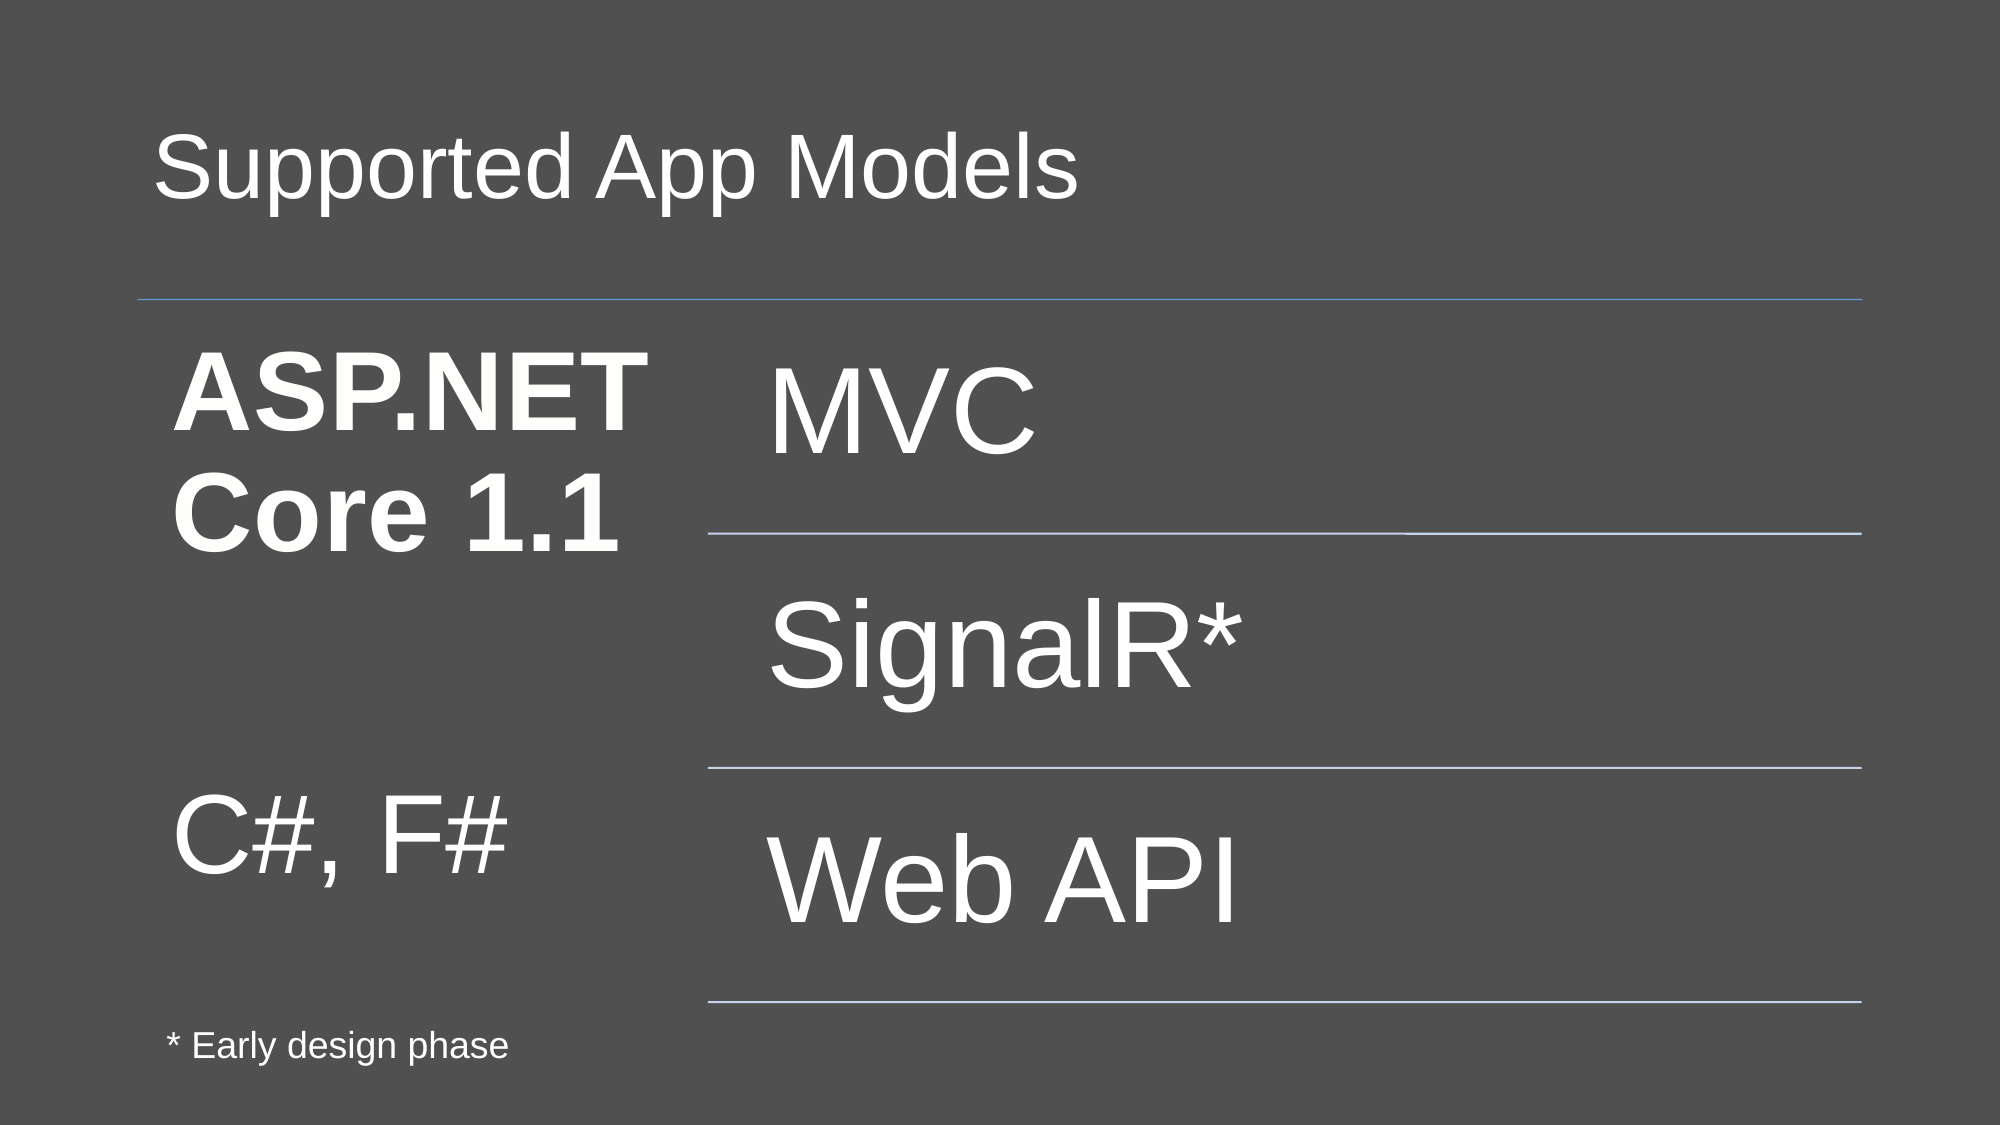

# Supported App Models
ASP.NET Core 1.1

C#, F#
MVC
SignalR*
Web API
* Early design phase